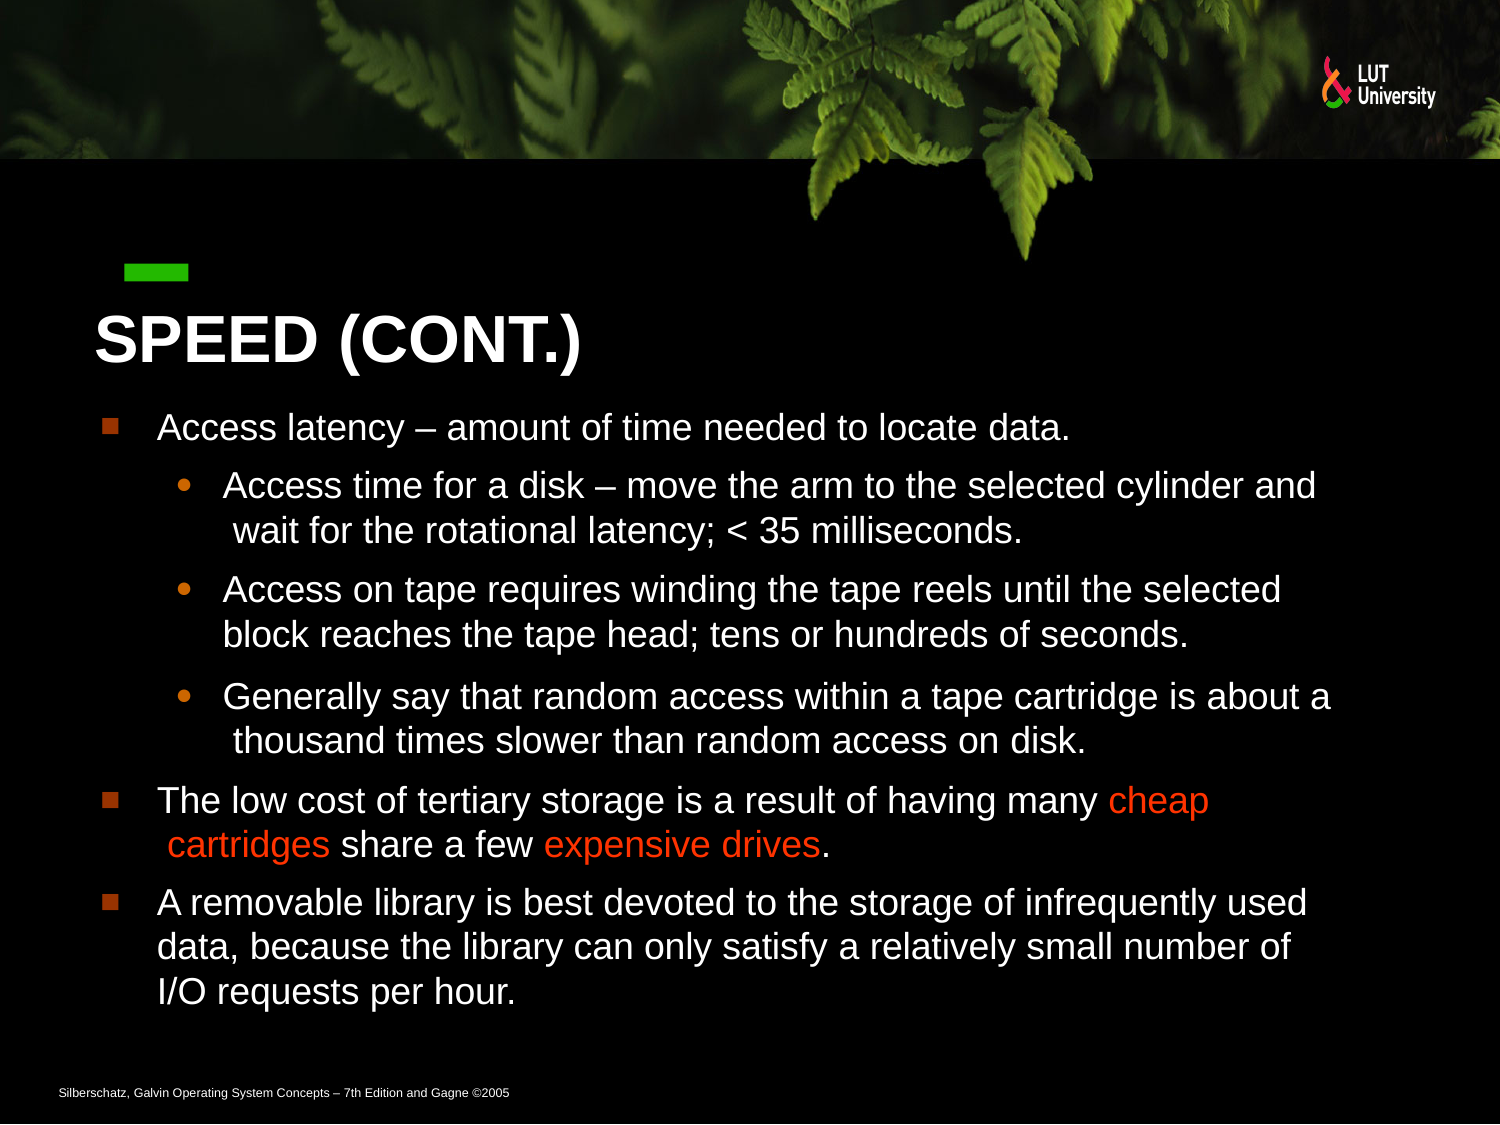

# Speed (Cont.)
Access latency – amount of time needed to locate data.
Access time for a disk – move the arm to the selected cylinder and  wait for the rotational latency; < 35 milliseconds.
Access on tape requires winding the tape reels until the selected  block reaches the tape head; tens or hundreds of seconds.
Generally say that random access within a tape cartridge is about a  thousand times slower than random access on disk.
The low cost of tertiary storage is a result of having many cheap  cartridges share a few expensive drives.
A removable library is best devoted to the storage of infrequently used  data, because the library can only satisfy a relatively small number of  I/O requests per hour.
Silberschatz, Galvin Operating System Concepts – 7th Edition and Gagne ©2005